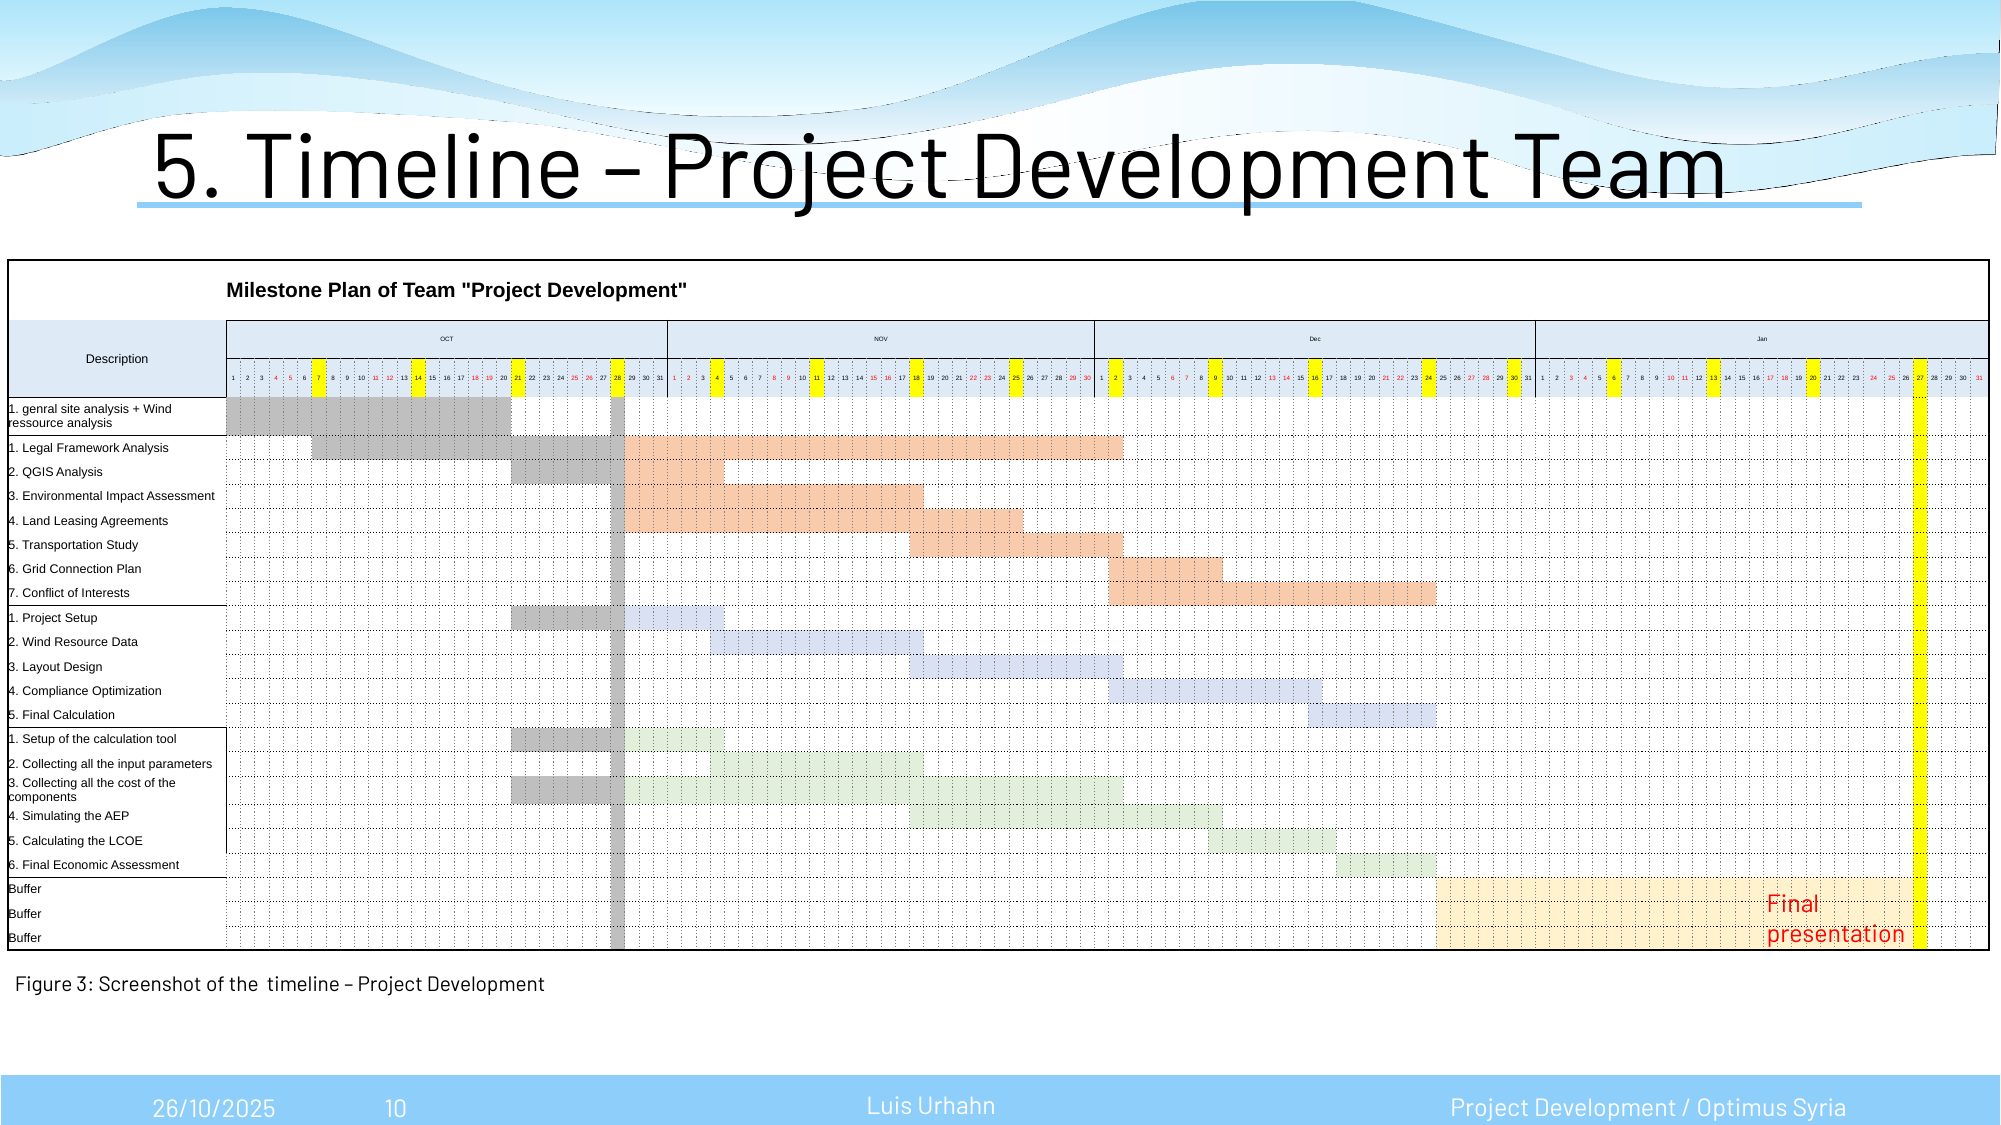

# 5. Timeline – Project Development Team
|  | Milestone Plan of Team "Project Development" |  |  |  |  |  |  |  |  |  |  |  |  |  |  |  |  |  |  |  |  |  |  |  |  |  |  |  |  |  |  |  |  |  |  |  |  |  |  |  |  |  |  |  |  |  |  |  |  |  |  |  |  |  |  |  |  |  |  |  |  |  |  |  |  |  |  |  |  |  |  |  |  |  |  |  |  |  |  |  |  |  |  |  |  |  |  |  |  |  |  |  |  |  |  |  |  |  |  |  |  |  |  |  |  |  |  |  |  |  |  |  |  |  |  |  |  |  |  |  |  |  |  |
| --- | --- | --- | --- | --- | --- | --- | --- | --- | --- | --- | --- | --- | --- | --- | --- | --- | --- | --- | --- | --- | --- | --- | --- | --- | --- | --- | --- | --- | --- | --- | --- | --- | --- | --- | --- | --- | --- | --- | --- | --- | --- | --- | --- | --- | --- | --- | --- | --- | --- | --- | --- | --- | --- | --- | --- | --- | --- | --- | --- | --- | --- | --- | --- | --- | --- | --- | --- | --- | --- | --- | --- | --- | --- | --- | --- | --- | --- | --- | --- | --- | --- | --- | --- | --- | --- | --- | --- | --- | --- | --- | --- | --- | --- | --- | --- | --- | --- | --- | --- | --- | --- | --- | --- | --- | --- | --- | --- | --- | --- | --- | --- | --- | --- | --- | --- | --- | --- | --- | --- | --- | --- | --- | --- |
| Description | OCT |  |  |  |  |  |  |  |  |  |  |  |  |  |  |  |  |  |  |  |  |  |  |  |  |  |  |  |  |  |  | NOV |  |  |  |  |  |  |  |  |  |  |  |  |  |  |  |  |  |  |  |  |  |  |  |  |  |  |  |  |  | Dec |  |  |  |  |  |  |  |  |  |  |  |  |  |  |  |  |  |  |  |  |  |  |  |  |  |  |  |  |  |  | Jan |  |  |  |  |  |  |  |  |  |  |  |  |  |  |  |  |  |  |  |  |  |  |  |  |  |  |  |  |  |  |
|  | 1 | 2 | 3 | 4 | 5 | 6 | 7 | 8 | 9 | 10 | 11 | 12 | 13 | 14 | 15 | 16 | 17 | 18 | 19 | 20 | 21 | 22 | 23 | 24 | 25 | 26 | 27 | 28 | 29 | 30 | 31 | 1 | 2 | 3 | 4 | 5 | 6 | 7 | 8 | 9 | 10 | 11 | 12 | 13 | 14 | 15 | 16 | 17 | 18 | 19 | 20 | 21 | 22 | 23 | 24 | 25 | 26 | 27 | 28 | 29 | 30 | 1 | 2 | 3 | 4 | 5 | 6 | 7 | 8 | 9 | 10 | 11 | 12 | 13 | 14 | 15 | 16 | 17 | 18 | 19 | 20 | 21 | 22 | 23 | 24 | 25 | 26 | 27 | 28 | 29 | 30 | 31 | 1 | 2 | 3 | 4 | 5 | 6 | 7 | 8 | 9 | 10 | 11 | 12 | 13 | 14 | 15 | 16 | 17 | 18 | 19 | 20 | 21 | 22 | 23 | 24 | 25 | 26 | 27 | 28 | 29 | 30 | 31 |
| 1. genral site analysis + Wind ressource analysis |  |  |  |  |  |  |  |  |  |  |  |  |  |  |  |  |  |  |  |  |  |  |  |  |  |  |  |  |  |  |  |  |  |  |  |  |  |  |  |  |  |  |  |  |  |  |  |  |  |  |  |  |  |  |  |  |  |  |  |  |  |  |  |  |  |  |  |  |  |  |  |  |  |  |  |  |  |  |  |  |  |  |  |  |  |  |  |  |  |  |  |  |  |  |  |  |  |  |  |  |  |  |  |  |  |  |  |  |  |  |  |  |  |  |  |  |  |  |  |  |  |  |  |
| 1. Legal Framework Analysis |  |  |  |  |  |  |  |  |  |  |  |  |  |  |  |  |  |  |  |  |  |  |  |  |  |  |  |  |  |  |  |  |  |  |  |  |  |  |  |  |  |  |  |  |  |  |  |  |  |  |  |  |  |  |  |  |  |  |  |  |  |  |  |  |  |  |  |  |  |  |  |  |  |  |  |  |  |  |  |  |  |  |  |  |  |  |  |  |  |  |  |  |  |  |  |  |  |  |  |  |  |  |  |  |  |  |  |  |  |  |  |  |  |  |  |  |  |  |  |  |  |  |  |
| 2. QGIS Analysis |  |  |  |  |  |  |  |  |  |  |  |  |  |  |  |  |  |  |  |  |  |  |  |  |  |  |  |  |  |  |  |  |  |  |  |  |  |  |  |  |  |  |  |  |  |  |  |  |  |  |  |  |  |  |  |  |  |  |  |  |  |  |  |  |  |  |  |  |  |  |  |  |  |  |  |  |  |  |  |  |  |  |  |  |  |  |  |  |  |  |  |  |  |  |  |  |  |  |  |  |  |  |  |  |  |  |  |  |  |  |  |  |  |  |  |  |  |  |  |  |  |  |  |
| 3. Environmental Impact Assessment |  |  |  |  |  |  |  |  |  |  |  |  |  |  |  |  |  |  |  |  |  |  |  |  |  |  |  |  |  |  |  |  |  |  |  |  |  |  |  |  |  |  |  |  |  |  |  |  |  |  |  |  |  |  |  |  |  |  |  |  |  |  |  |  |  |  |  |  |  |  |  |  |  |  |  |  |  |  |  |  |  |  |  |  |  |  |  |  |  |  |  |  |  |  |  |  |  |  |  |  |  |  |  |  |  |  |  |  |  |  |  |  |  |  |  |  |  |  |  |  |  |  |  |
| 4. Land Leasing Agreements |  |  |  |  |  |  |  |  |  |  |  |  |  |  |  |  |  |  |  |  |  |  |  |  |  |  |  |  |  |  |  |  |  |  |  |  |  |  |  |  |  |  |  |  |  |  |  |  |  |  |  |  |  |  |  |  |  |  |  |  |  |  |  |  |  |  |  |  |  |  |  |  |  |  |  |  |  |  |  |  |  |  |  |  |  |  |  |  |  |  |  |  |  |  |  |  |  |  |  |  |  |  |  |  |  |  |  |  |  |  |  |  |  |  |  |  |  |  |  |  |  |  |  |
| 5. Transportation Study |  |  |  |  |  |  |  |  |  |  |  |  |  |  |  |  |  |  |  |  |  |  |  |  |  |  |  |  |  |  |  |  |  |  |  |  |  |  |  |  |  |  |  |  |  |  |  |  |  |  |  |  |  |  |  |  |  |  |  |  |  |  |  |  |  |  |  |  |  |  |  |  |  |  |  |  |  |  |  |  |  |  |  |  |  |  |  |  |  |  |  |  |  |  |  |  |  |  |  |  |  |  |  |  |  |  |  |  |  |  |  |  |  |  |  |  |  |  |  |  |  |  |  |
| 6. Grid Connection Plan |  |  |  |  |  |  |  |  |  |  |  |  |  |  |  |  |  |  |  |  |  |  |  |  |  |  |  |  |  |  |  |  |  |  |  |  |  |  |  |  |  |  |  |  |  |  |  |  |  |  |  |  |  |  |  |  |  |  |  |  |  |  |  |  |  |  |  |  |  |  |  |  |  |  |  |  |  |  |  |  |  |  |  |  |  |  |  |  |  |  |  |  |  |  |  |  |  |  |  |  |  |  |  |  |  |  |  |  |  |  |  |  |  |  |  |  |  |  |  |  |  |  |  |
| 7. Conflict of Interests |  |  |  |  |  |  |  |  |  |  |  |  |  |  |  |  |  |  |  |  |  |  |  |  |  |  |  |  |  |  |  |  |  |  |  |  |  |  |  |  |  |  |  |  |  |  |  |  |  |  |  |  |  |  |  |  |  |  |  |  |  |  |  |  |  |  |  |  |  |  |  |  |  |  |  |  |  |  |  |  |  |  |  |  |  |  |  |  |  |  |  |  |  |  |  |  |  |  |  |  |  |  |  |  |  |  |  |  |  |  |  |  |  |  |  |  |  |  |  |  |  |  |  |
| 1. Project Setup |  |  |  |  |  |  |  |  |  |  |  |  |  |  |  |  |  |  |  |  |  |  |  |  |  |  |  |  |  |  |  |  |  |  |  |  |  |  |  |  |  |  |  |  |  |  |  |  |  |  |  |  |  |  |  |  |  |  |  |  |  |  |  |  |  |  |  |  |  |  |  |  |  |  |  |  |  |  |  |  |  |  |  |  |  |  |  |  |  |  |  |  |  |  |  |  |  |  |  |  |  |  |  |  |  |  |  |  |  |  |  |  |  |  |  |  |  |  |  |  |  |  |  |
| 2. Wind Resource Data |  |  |  |  |  |  |  |  |  |  |  |  |  |  |  |  |  |  |  |  |  |  |  |  |  |  |  |  |  |  |  |  |  |  |  |  |  |  |  |  |  |  |  |  |  |  |  |  |  |  |  |  |  |  |  |  |  |  |  |  |  |  |  |  |  |  |  |  |  |  |  |  |  |  |  |  |  |  |  |  |  |  |  |  |  |  |  |  |  |  |  |  |  |  |  |  |  |  |  |  |  |  |  |  |  |  |  |  |  |  |  |  |  |  |  |  |  |  |  |  |  |  |  |
| 3. Layout Design |  |  |  |  |  |  |  |  |  |  |  |  |  |  |  |  |  |  |  |  |  |  |  |  |  |  |  |  |  |  |  |  |  |  |  |  |  |  |  |  |  |  |  |  |  |  |  |  |  |  |  |  |  |  |  |  |  |  |  |  |  |  |  |  |  |  |  |  |  |  |  |  |  |  |  |  |  |  |  |  |  |  |  |  |  |  |  |  |  |  |  |  |  |  |  |  |  |  |  |  |  |  |  |  |  |  |  |  |  |  |  |  |  |  |  |  |  |  |  |  |  |  |  |
| 4. Compliance Optimization |  |  |  |  |  |  |  |  |  |  |  |  |  |  |  |  |  |  |  |  |  |  |  |  |  |  |  |  |  |  |  |  |  |  |  |  |  |  |  |  |  |  |  |  |  |  |  |  |  |  |  |  |  |  |  |  |  |  |  |  |  |  |  |  |  |  |  |  |  |  |  |  |  |  |  |  |  |  |  |  |  |  |  |  |  |  |  |  |  |  |  |  |  |  |  |  |  |  |  |  |  |  |  |  |  |  |  |  |  |  |  |  |  |  |  |  |  |  |  |  |  |  |  |
| 5. Final Calculation |  |  |  |  |  |  |  |  |  |  |  |  |  |  |  |  |  |  |  |  |  |  |  |  |  |  |  |  |  |  |  |  |  |  |  |  |  |  |  |  |  |  |  |  |  |  |  |  |  |  |  |  |  |  |  |  |  |  |  |  |  |  |  |  |  |  |  |  |  |  |  |  |  |  |  |  |  |  |  |  |  |  |  |  |  |  |  |  |  |  |  |  |  |  |  |  |  |  |  |  |  |  |  |  |  |  |  |  |  |  |  |  |  |  |  |  |  |  |  |  |  |  |  |
| 1. Setup of the calculation tool |  |  |  |  |  |  |  |  |  |  |  |  |  |  |  |  |  |  |  |  |  |  |  |  |  |  |  |  |  |  |  |  |  |  |  |  |  |  |  |  |  |  |  |  |  |  |  |  |  |  |  |  |  |  |  |  |  |  |  |  |  |  |  |  |  |  |  |  |  |  |  |  |  |  |  |  |  |  |  |  |  |  |  |  |  |  |  |  |  |  |  |  |  |  |  |  |  |  |  |  |  |  |  |  |  |  |  |  |  |  |  |  |  |  |  |  |  |  |  |  |  |  |  |
| 2. Collecting all the input parameters |  |  |  |  |  |  |  |  |  |  |  |  |  |  |  |  |  |  |  |  |  |  |  |  |  |  |  |  |  |  |  |  |  |  |  |  |  |  |  |  |  |  |  |  |  |  |  |  |  |  |  |  |  |  |  |  |  |  |  |  |  |  |  |  |  |  |  |  |  |  |  |  |  |  |  |  |  |  |  |  |  |  |  |  |  |  |  |  |  |  |  |  |  |  |  |  |  |  |  |  |  |  |  |  |  |  |  |  |  |  |  |  |  |  |  |  |  |  |  |  |  |  |  |
| 3. Collecting all the cost of the components |  |  |  |  |  |  |  |  |  |  |  |  |  |  |  |  |  |  |  |  |  |  |  |  |  |  |  |  |  |  |  |  |  |  |  |  |  |  |  |  |  |  |  |  |  |  |  |  |  |  |  |  |  |  |  |  |  |  |  |  |  |  |  |  |  |  |  |  |  |  |  |  |  |  |  |  |  |  |  |  |  |  |  |  |  |  |  |  |  |  |  |  |  |  |  |  |  |  |  |  |  |  |  |  |  |  |  |  |  |  |  |  |  |  |  |  |  |  |  |  |  |  |  |
| 4. Simulating the AEP |  |  |  |  |  |  |  |  |  |  |  |  |  |  |  |  |  |  |  |  |  |  |  |  |  |  |  |  |  |  |  |  |  |  |  |  |  |  |  |  |  |  |  |  |  |  |  |  |  |  |  |  |  |  |  |  |  |  |  |  |  |  |  |  |  |  |  |  |  |  |  |  |  |  |  |  |  |  |  |  |  |  |  |  |  |  |  |  |  |  |  |  |  |  |  |  |  |  |  |  |  |  |  |  |  |  |  |  |  |  |  |  |  |  |  |  |  |  |  |  |  |  |  |
| 5. Calculating the LCOE |  |  |  |  |  |  |  |  |  |  |  |  |  |  |  |  |  |  |  |  |  |  |  |  |  |  |  |  |  |  |  |  |  |  |  |  |  |  |  |  |  |  |  |  |  |  |  |  |  |  |  |  |  |  |  |  |  |  |  |  |  |  |  |  |  |  |  |  |  |  |  |  |  |  |  |  |  |  |  |  |  |  |  |  |  |  |  |  |  |  |  |  |  |  |  |  |  |  |  |  |  |  |  |  |  |  |  |  |  |  |  |  |  |  |  |  |  |  |  |  |  |  |  |
| 6. Final Economic Assessment |  |  |  |  |  |  |  |  |  |  |  |  |  |  |  |  |  |  |  |  |  |  |  |  |  |  |  |  |  |  |  |  |  |  |  |  |  |  |  |  |  |  |  |  |  |  |  |  |  |  |  |  |  |  |  |  |  |  |  |  |  |  |  |  |  |  |  |  |  |  |  |  |  |  |  |  |  |  |  |  |  |  |  |  |  |  |  |  |  |  |  |  |  |  |  |  |  |  |  |  |  |  |  |  |  |  |  |  |  |  |  |  |  |  |  |  |  |  |  |  |  |  |  |
| Buffer |  |  |  |  |  |  |  |  |  |  |  |  |  |  |  |  |  |  |  |  |  |  |  |  |  |  |  |  |  |  |  |  |  |  |  |  |  |  |  |  |  |  |  |  |  |  |  |  |  |  |  |  |  |  |  |  |  |  |  |  |  |  |  |  |  |  |  |  |  |  |  |  |  |  |  |  |  |  |  |  |  |  |  |  |  |  |  |  |  |  |  |  |  |  |  |  |  |  |  |  |  |  |  |  |  |  |  |  |  |  |  |  |  |  |  |  |  |  |  |  |  |  |  |
| Buffer |  |  |  |  |  |  |  |  |  |  |  |  |  |  |  |  |  |  |  |  |  |  |  |  |  |  |  |  |  |  |  |  |  |  |  |  |  |  |  |  |  |  |  |  |  |  |  |  |  |  |  |  |  |  |  |  |  |  |  |  |  |  |  |  |  |  |  |  |  |  |  |  |  |  |  |  |  |  |  |  |  |  |  |  |  |  |  |  |  |  |  |  |  |  |  |  |  |  |  |  |  |  |  |  |  |  |  |  |  |  |  |  |  |  |  |  |  |  |  |  |  |  |  |
| Buffer |  |  |  |  |  |  |  |  |  |  |  |  |  |  |  |  |  |  |  |  |  |  |  |  |  |  |  |  |  |  |  |  |  |  |  |  |  |  |  |  |  |  |  |  |  |  |  |  |  |  |  |  |  |  |  |  |  |  |  |  |  |  |  |  |  |  |  |  |  |  |  |  |  |  |  |  |  |  |  |  |  |  |  |  |  |  |  |  |  |  |  |  |  |  |  |  |  |  |  |  |  |  |  |  |  |  |  |  |  |  |  |  |  |  |  |  |  |  |  |  |  |  |  |
Final presentation
Figure 3: Screenshot of the  timeline – Project Development
Luis Urhahn
Project Development / Optimus Syria
26/10/2025
10